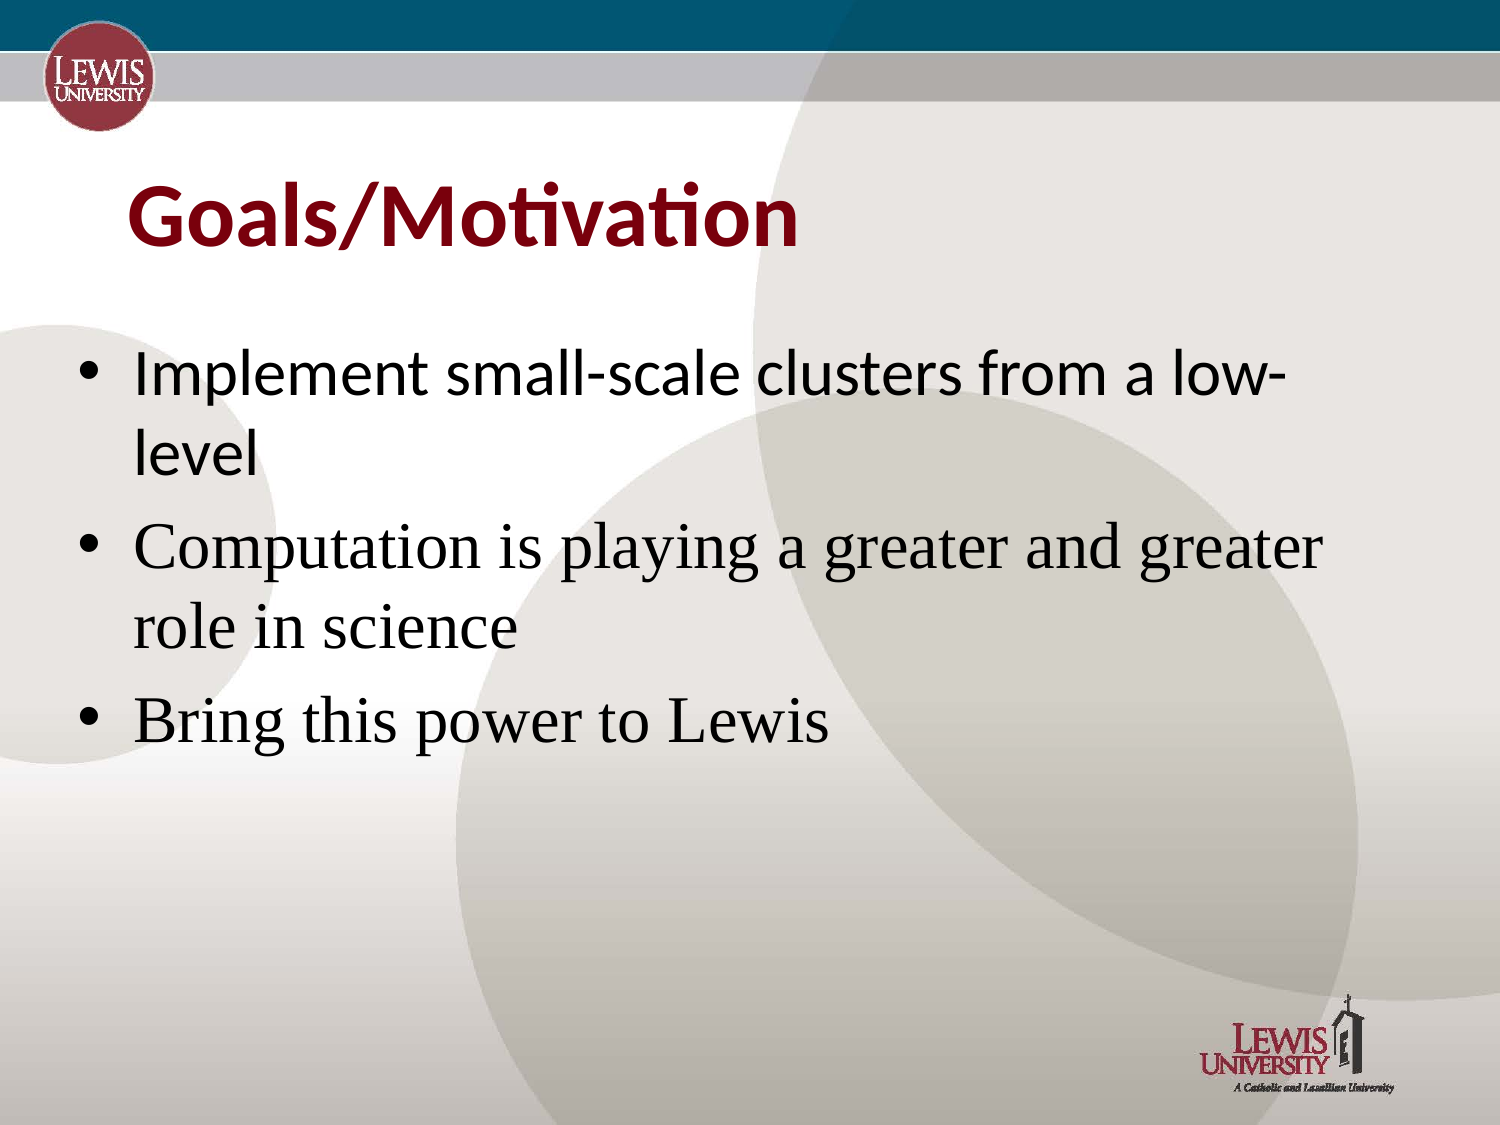

# Goals/Motivation
Implement small-scale clusters from a low-level
Computation is playing a greater and greater role in science
Bring this power to Lewis